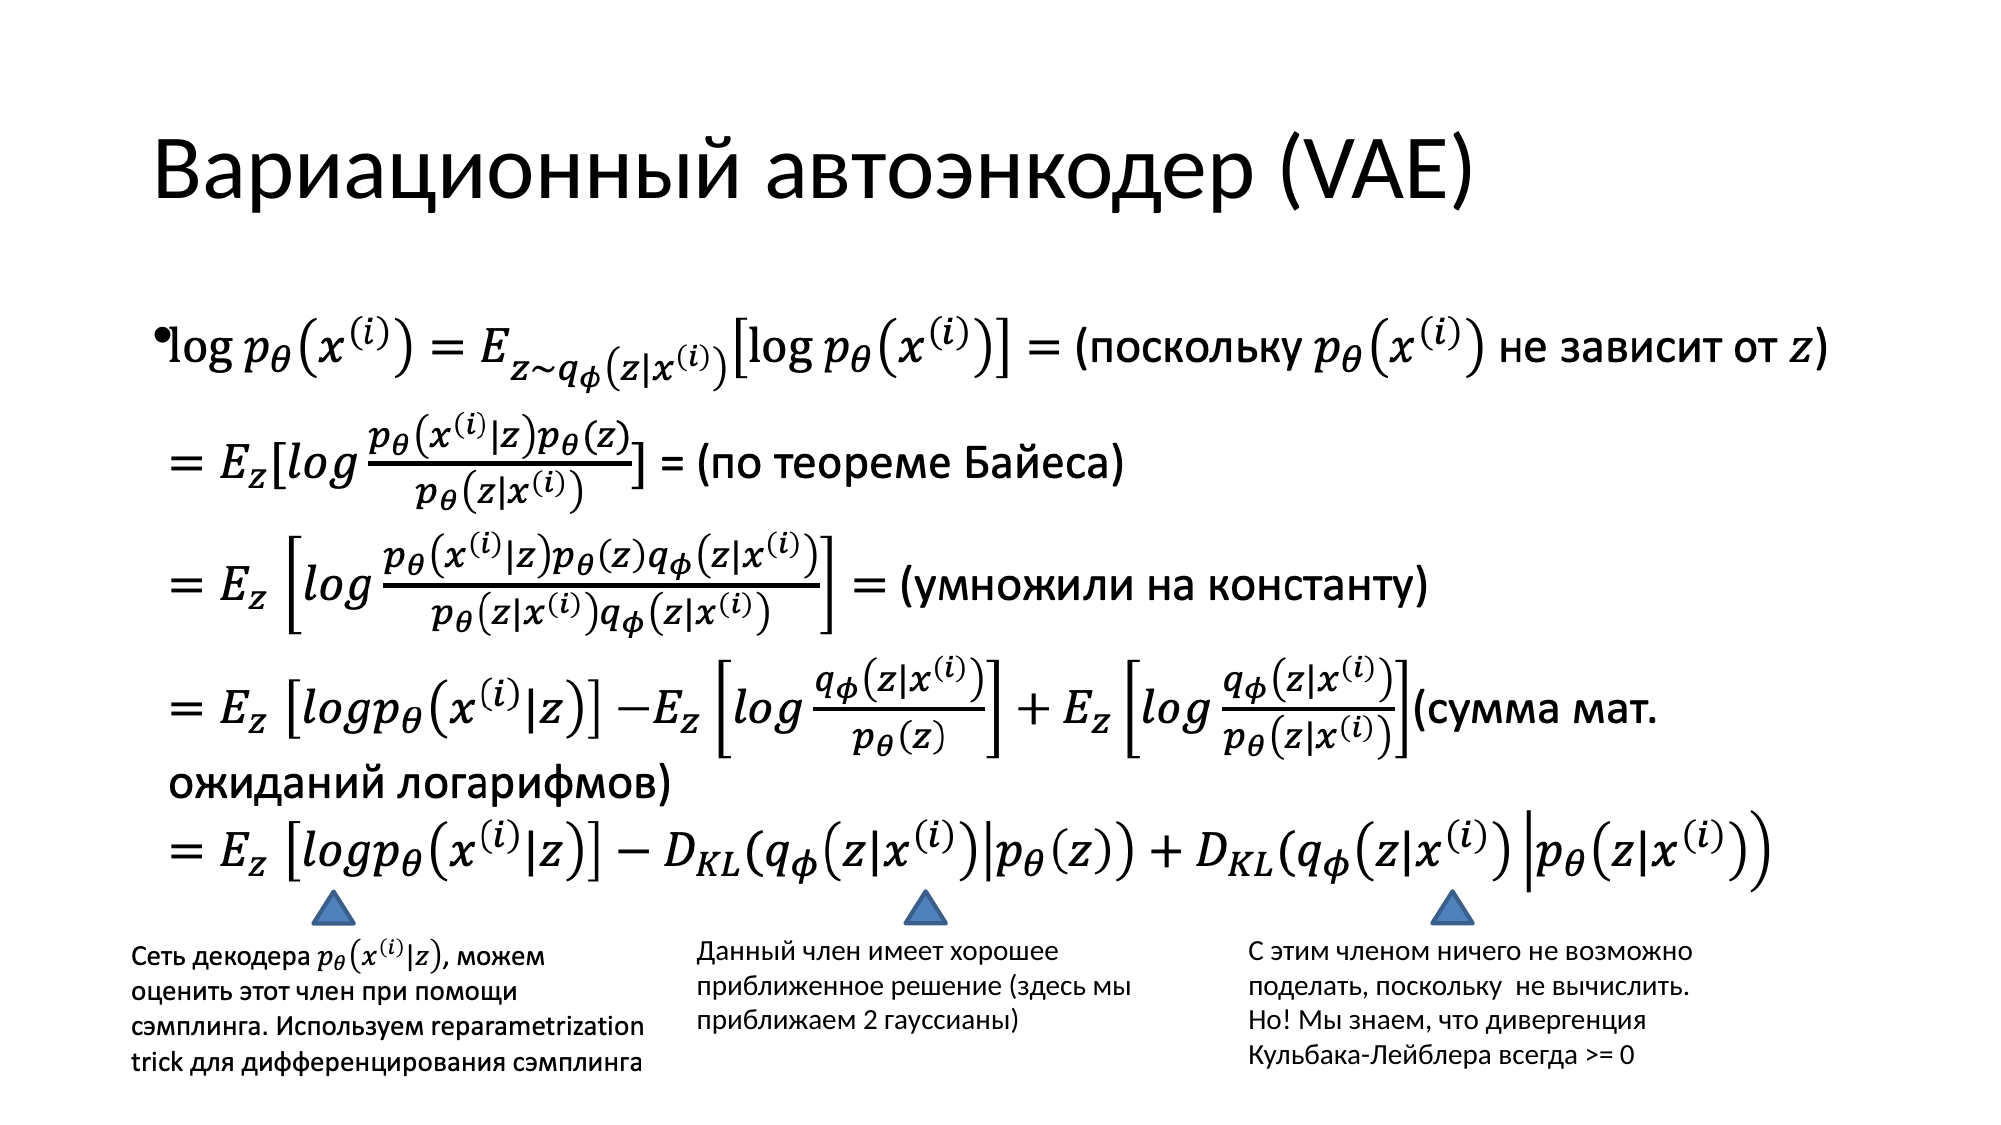

Вариационный автоэнкодер (VAE)

С этим членом ничего не возможно поделать, поскольку  не вычислить. Но! Мы знаем, что дивергенция Кульбака-Лейблера всегда >= 0

Данный член имеет хорошее приближенное решение (здесь мы приближаем 2 гауссианы)